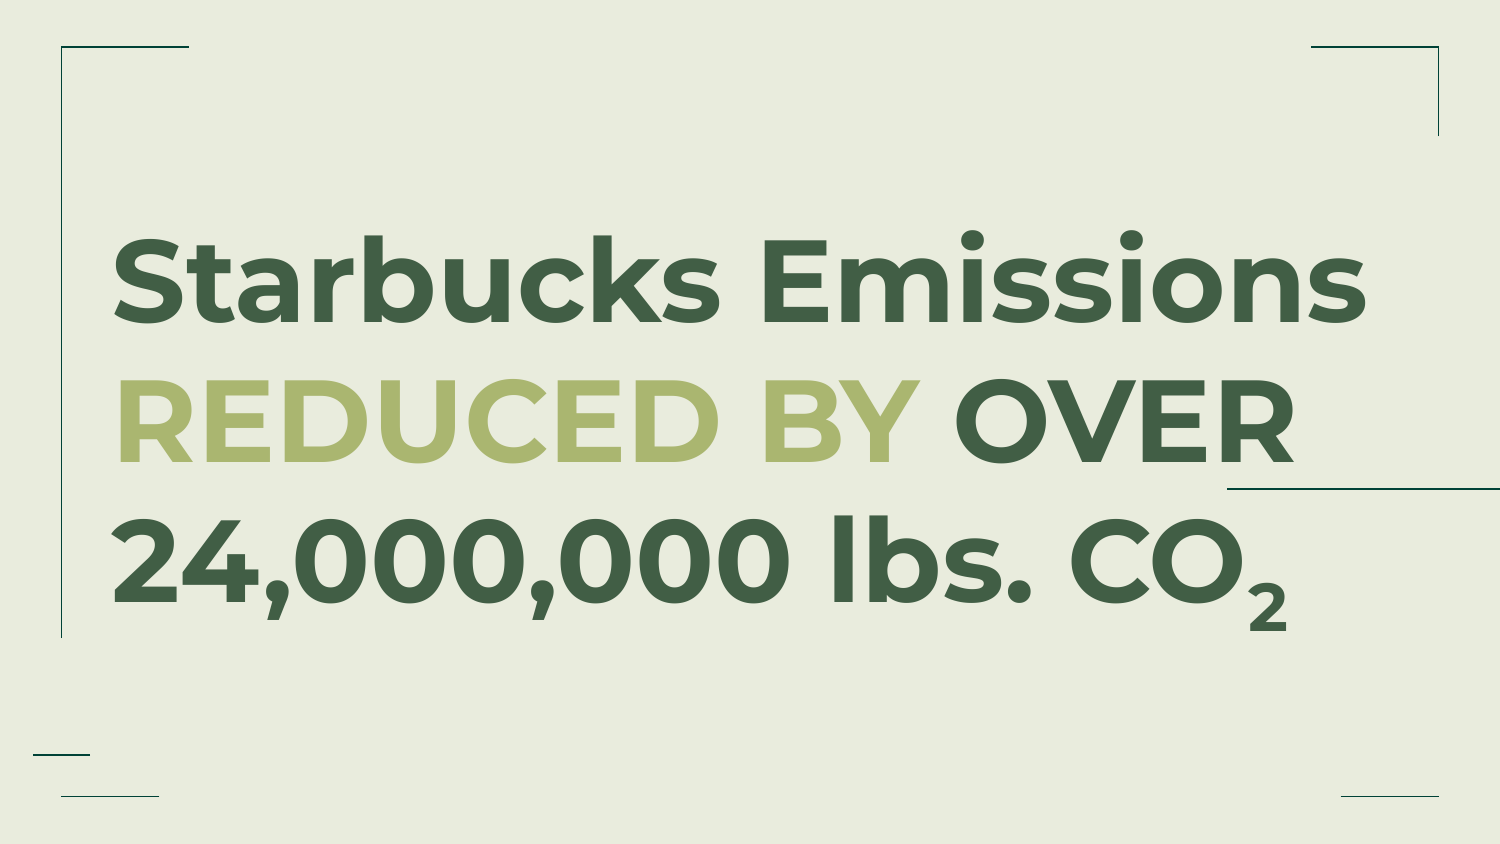

Starbucks Emissions REDUCED BY OVER 24,000,000 lbs. CO2